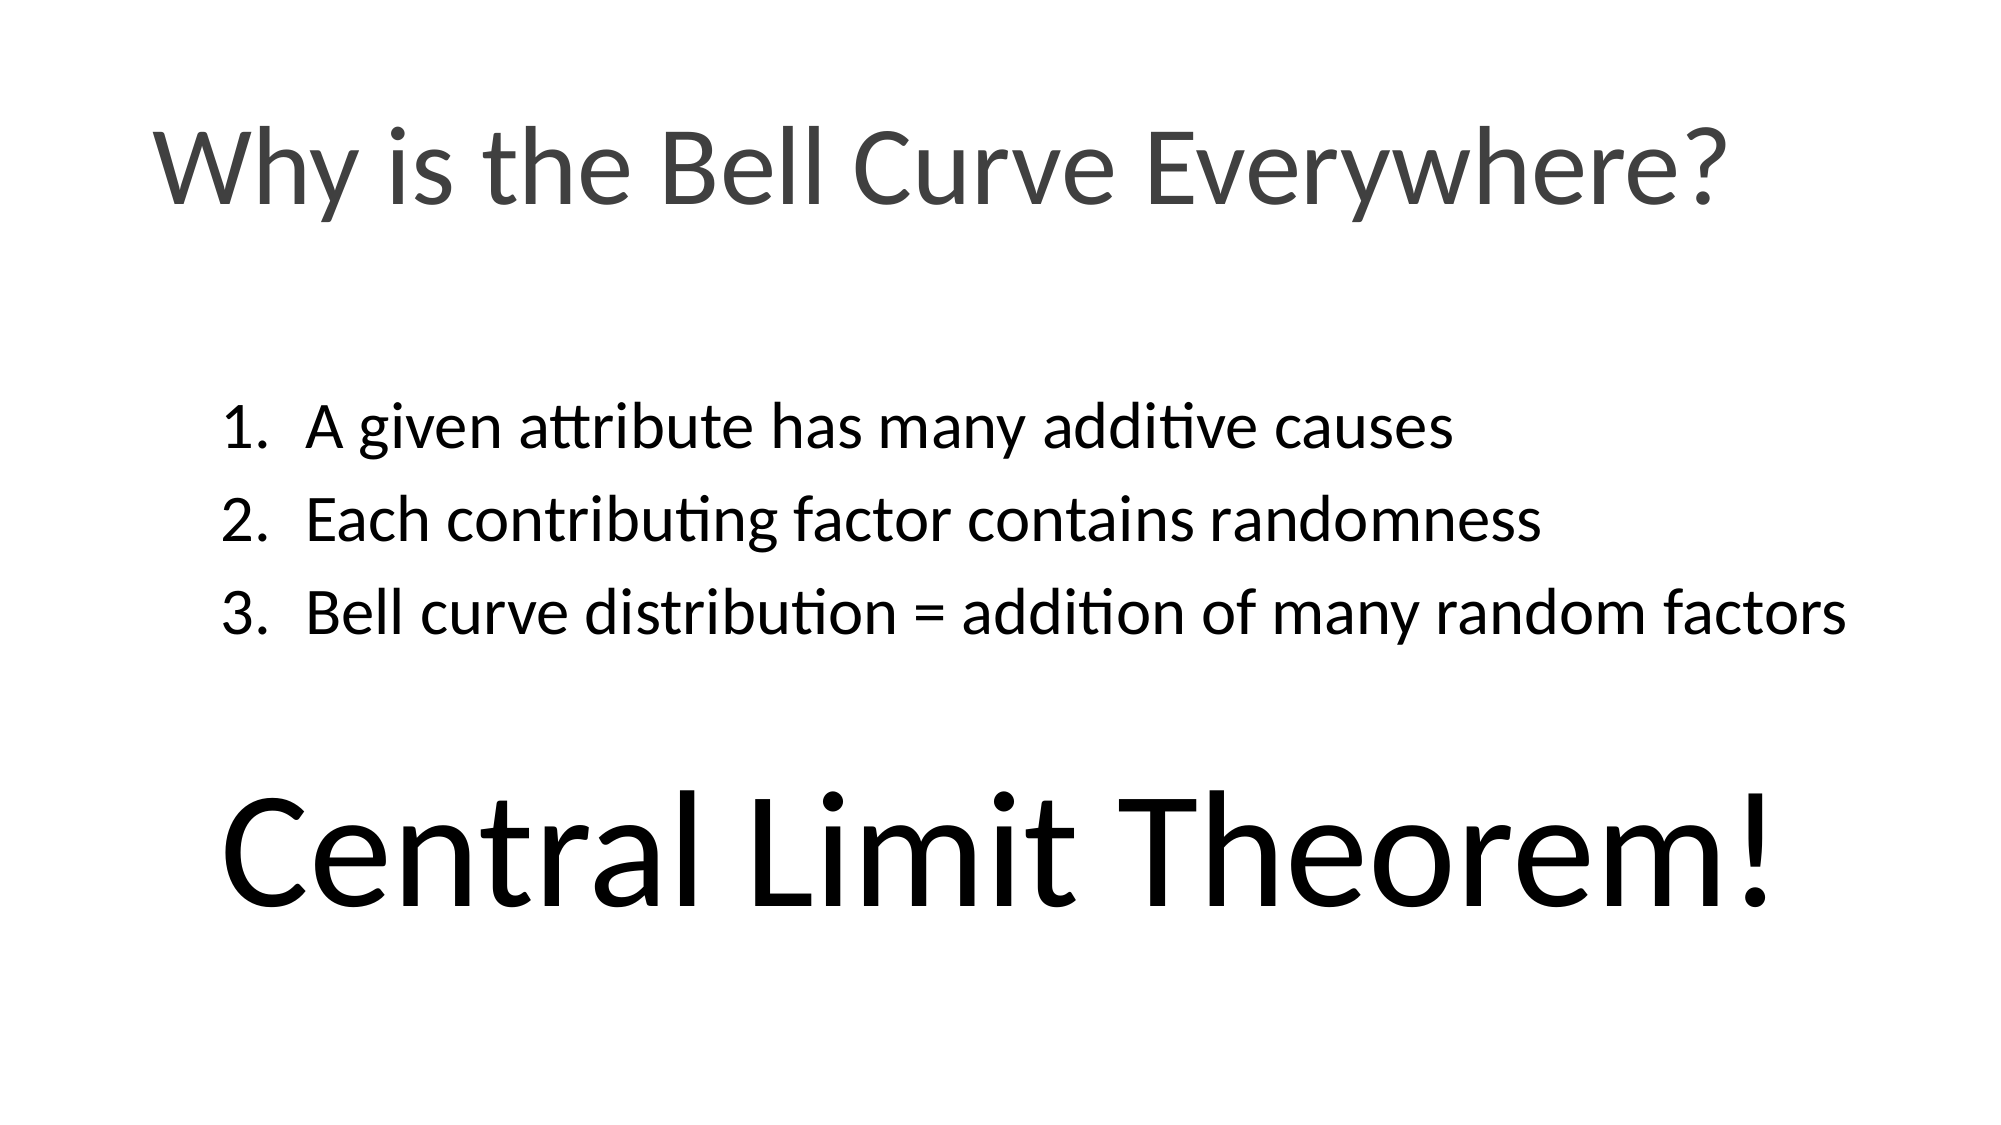

# Why is the Bell Curve Everywhere?
A given attribute has many additive causes
Each contributing factor contains randomness
Bell curve distribution = addition of many random factors

Central Limit Theorem!